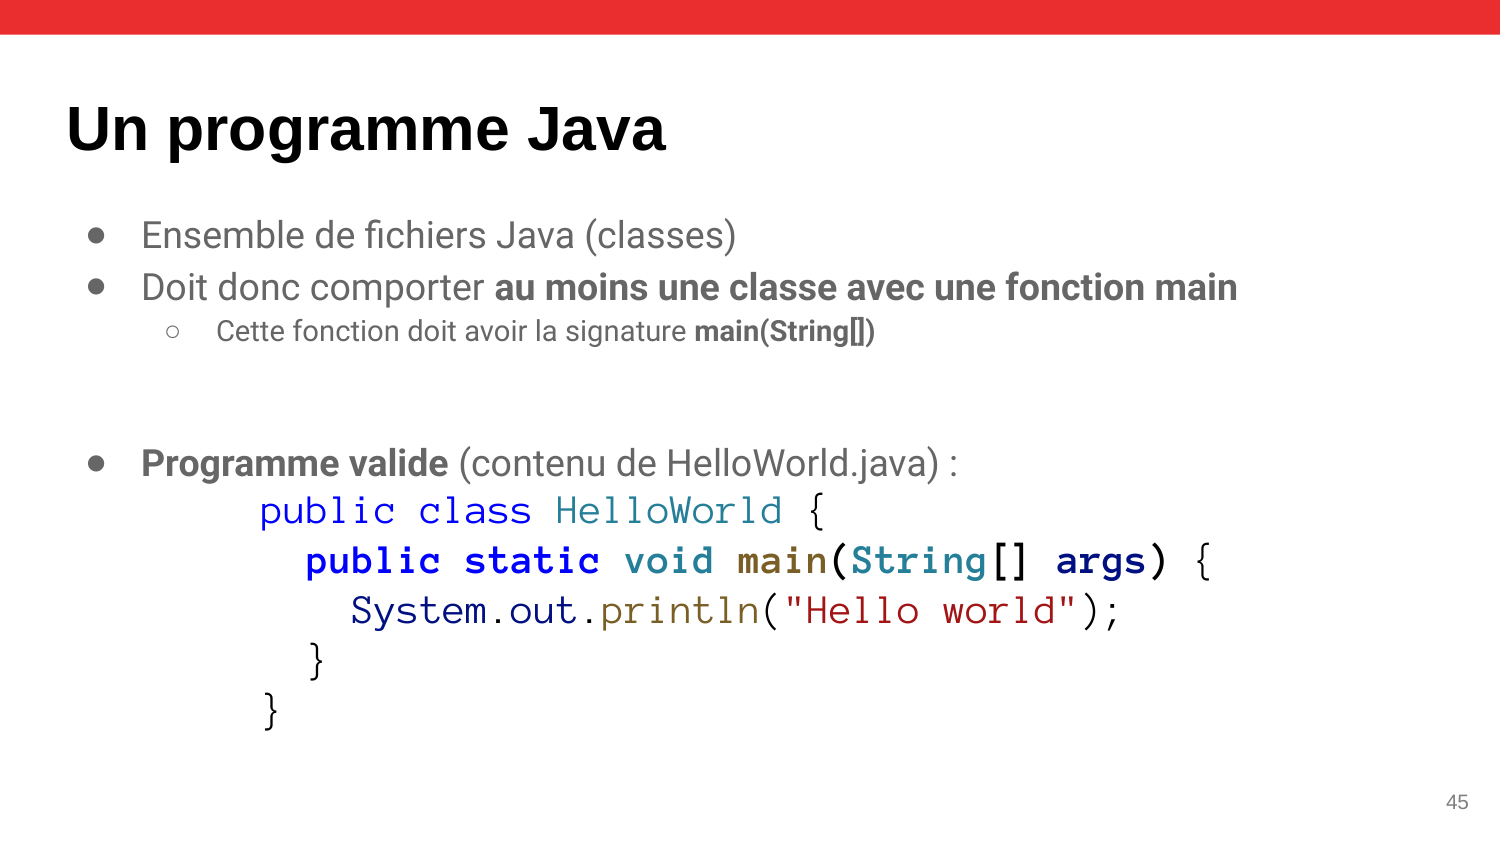

# Un programme Java
Ensemble de fichiers Java (classes)
Doit donc comporter au moins une classe avec une fonction main
Cette fonction doit avoir la signature main(String[])

Programme valide (contenu de HelloWorld.java) :

public class HelloWorld {
  public static void main(String[] args) {
    System.out.println("Hello world");
  }
}
45